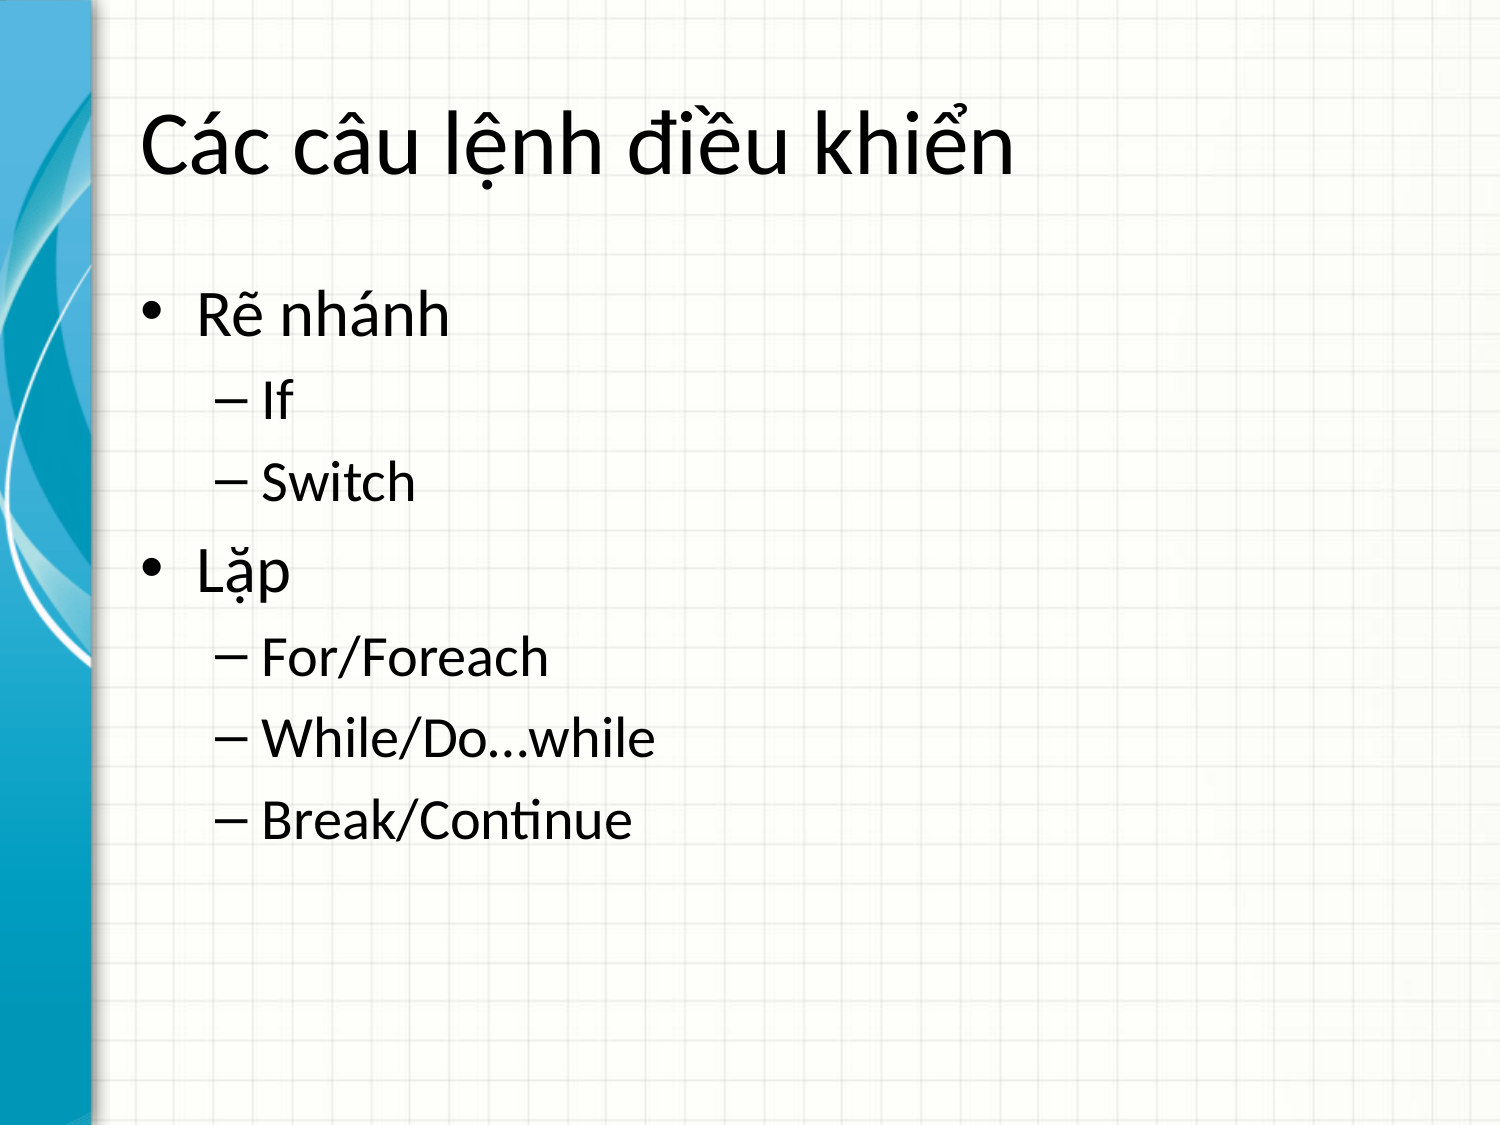

# Các câu lệnh điều khiển
Rẽ nhánh
If
Switch
Lặp
For/Foreach
While/Do…while
Break/Continue